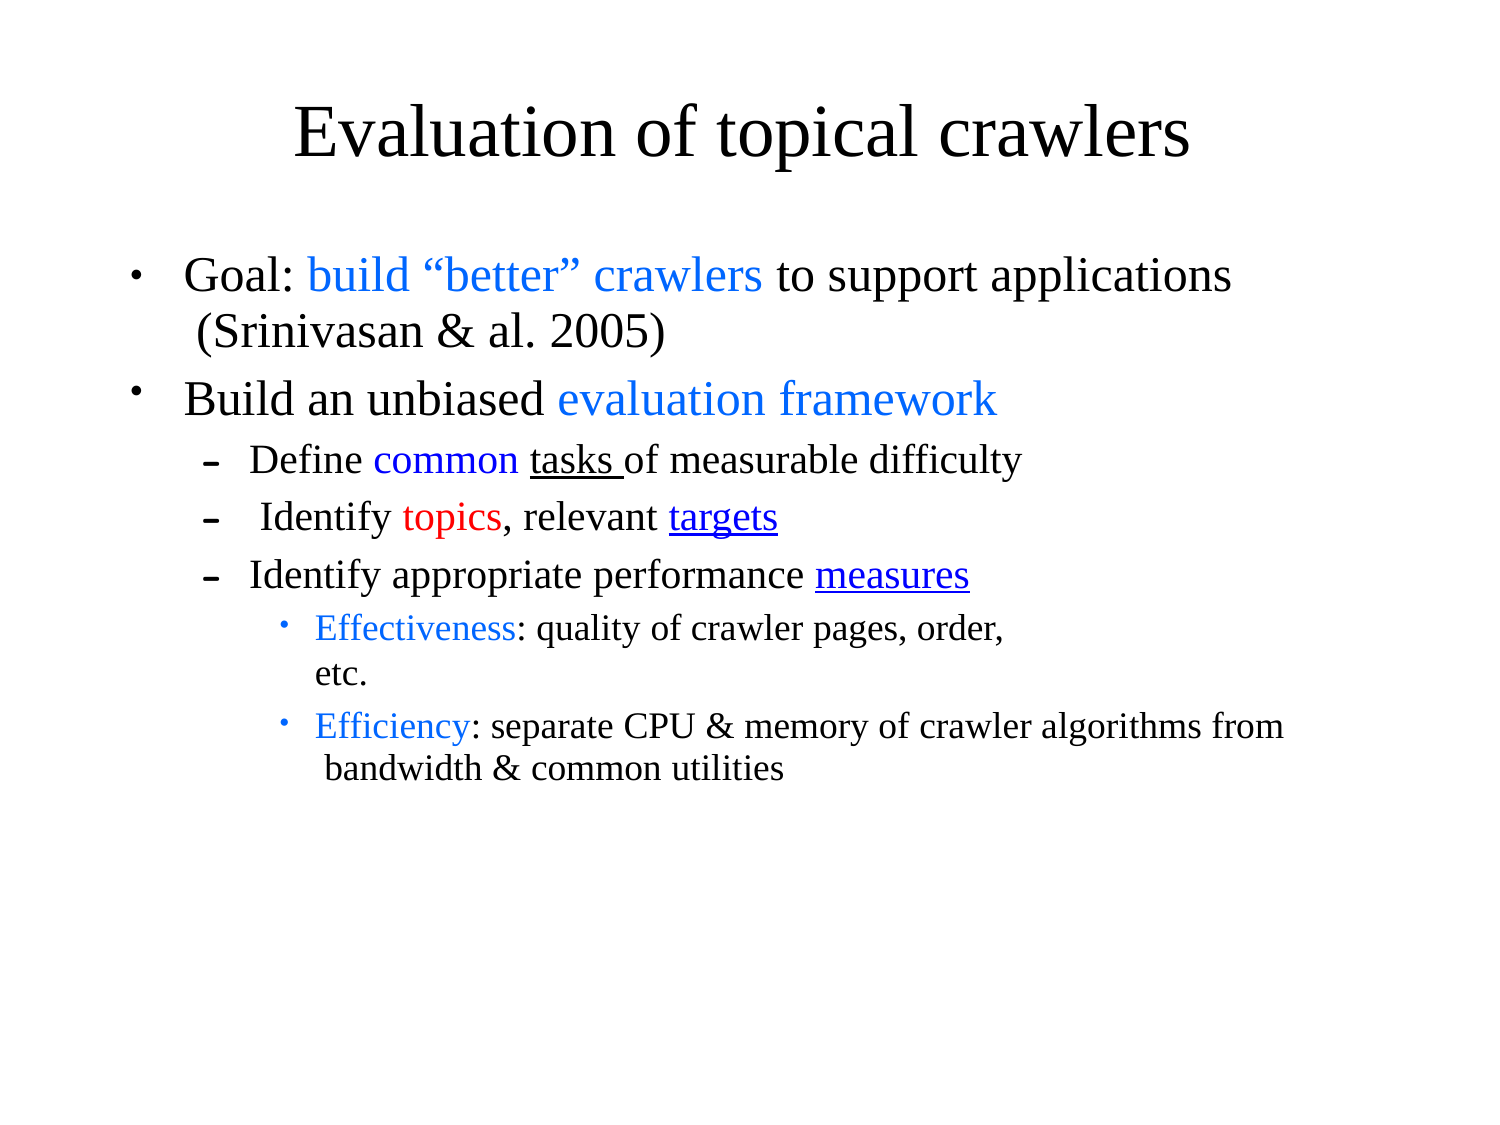

# Evaluation of topical crawlers
Goal: build “better” crawlers to support applications  (Srinivasan & al. 2005)
Build an unbiased evaluation framework
•

•
Define common tasks of measurable difficulty  Identify topics, relevant targets
Identify appropriate performance measures
Effectiveness: quality of crawler pages, order, etc.
Efficiency: separate CPU & memory of crawler algorithms from  bandwidth & common utilities
–
–
–